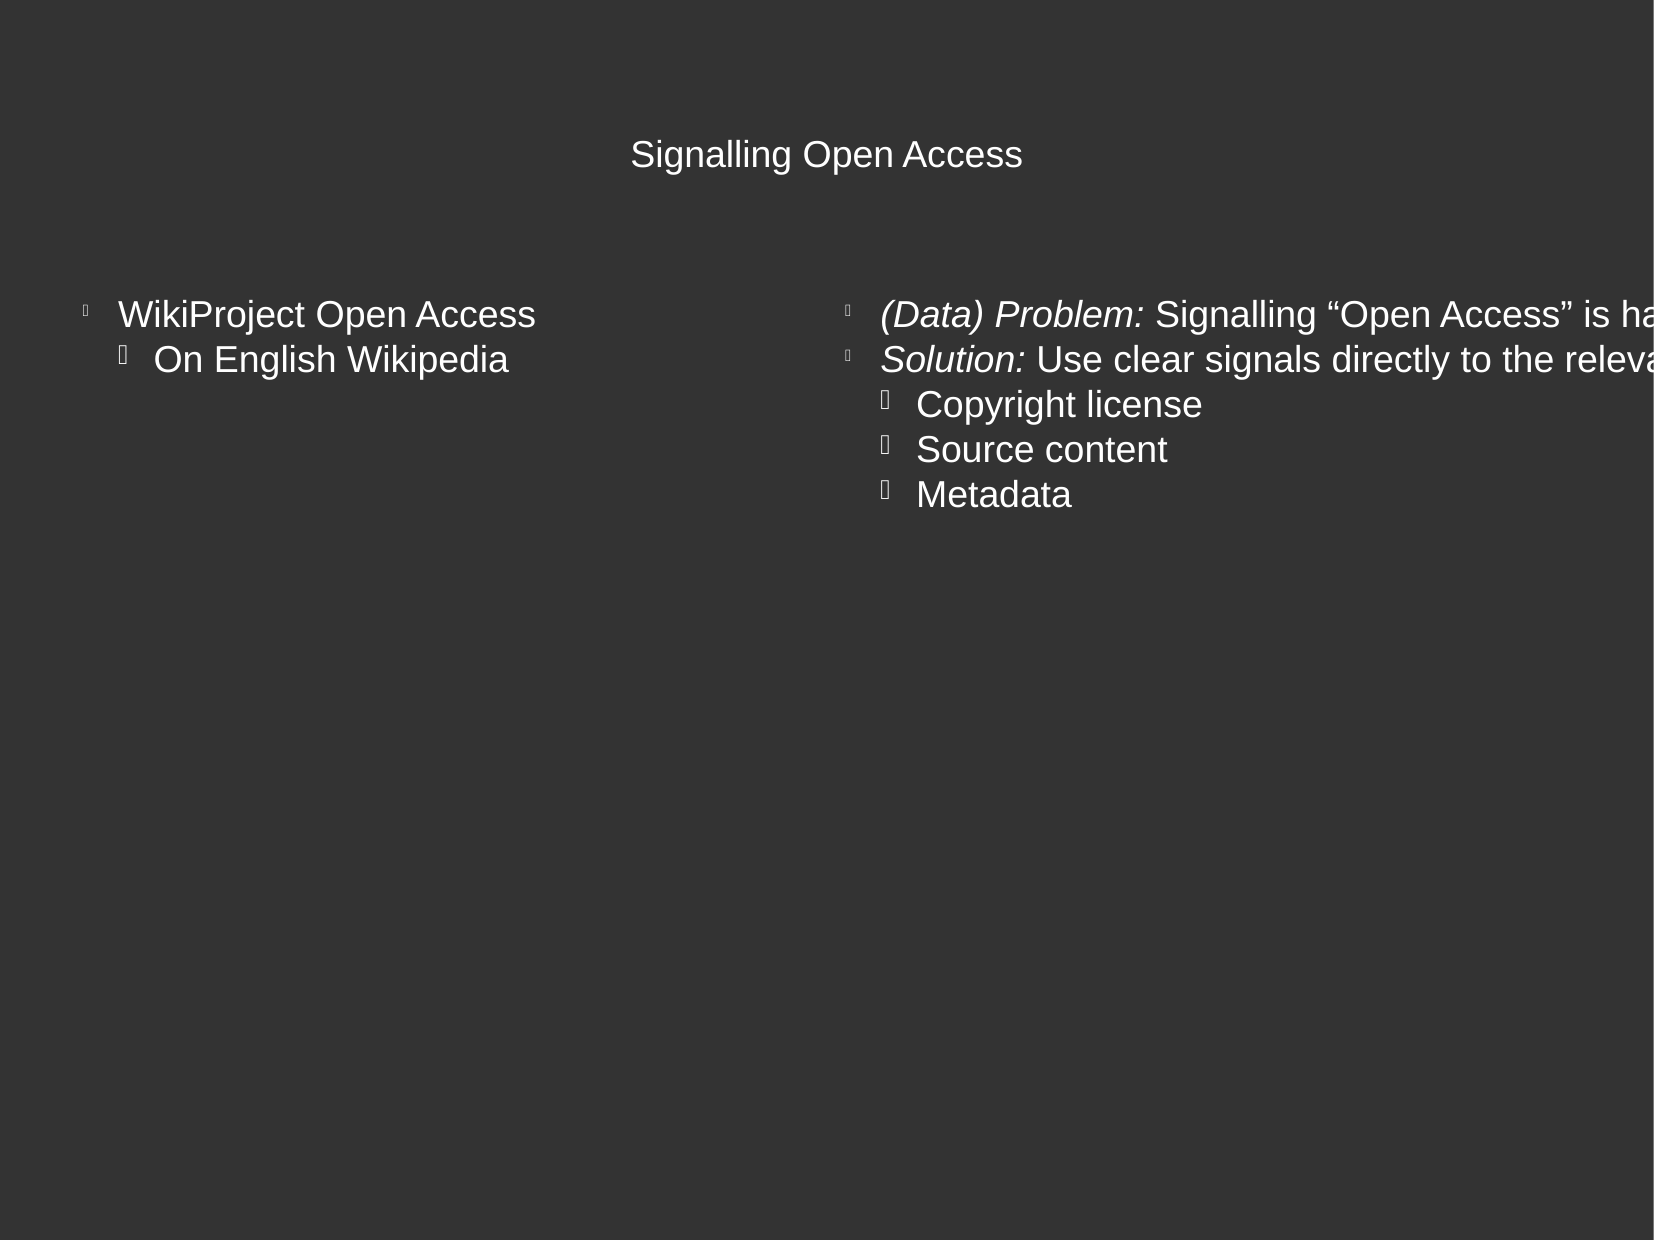

Signalling Open Access
WikiProject Open Access
On English Wikipedia
(Data) Problem: Signalling “Open Access” is hard!
Solution: Use clear signals directly to the relevant data.
Copyright license
Source content
Metadata